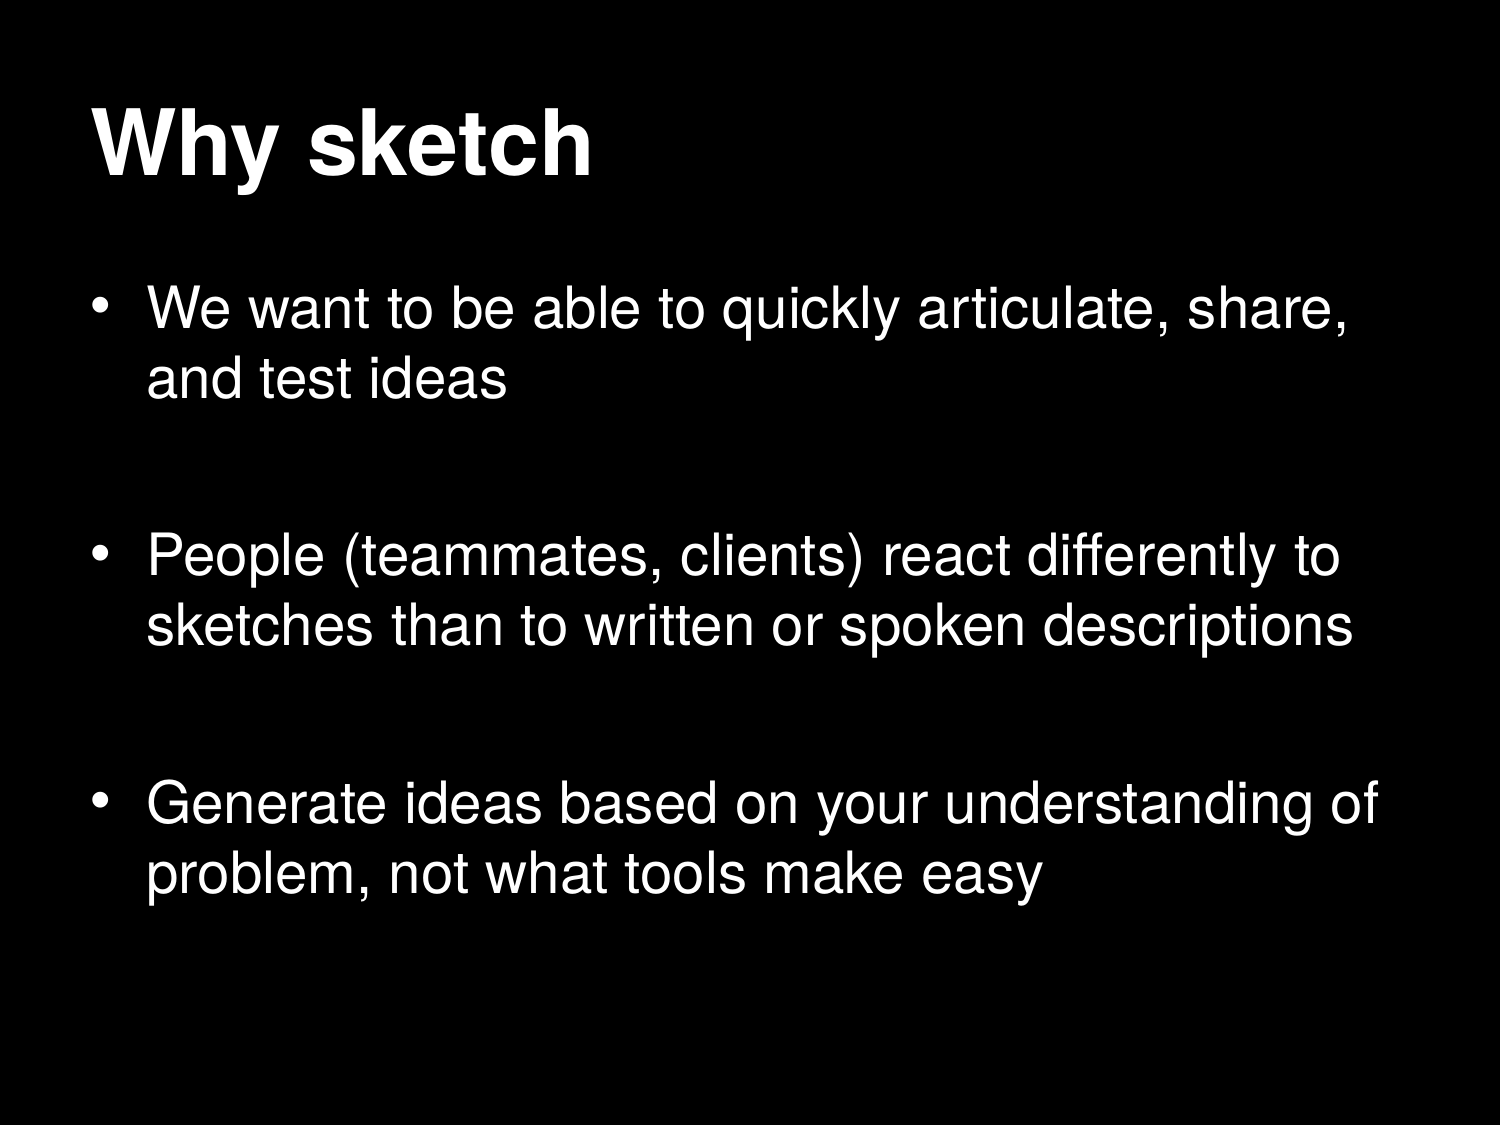

# Why sketch
We want to be able to quickly articulate, share, and test ideas
People (teammates, clients) react differently to sketches than to written or spoken descriptions
Generate ideas based on your understanding of problem, not what tools make easy